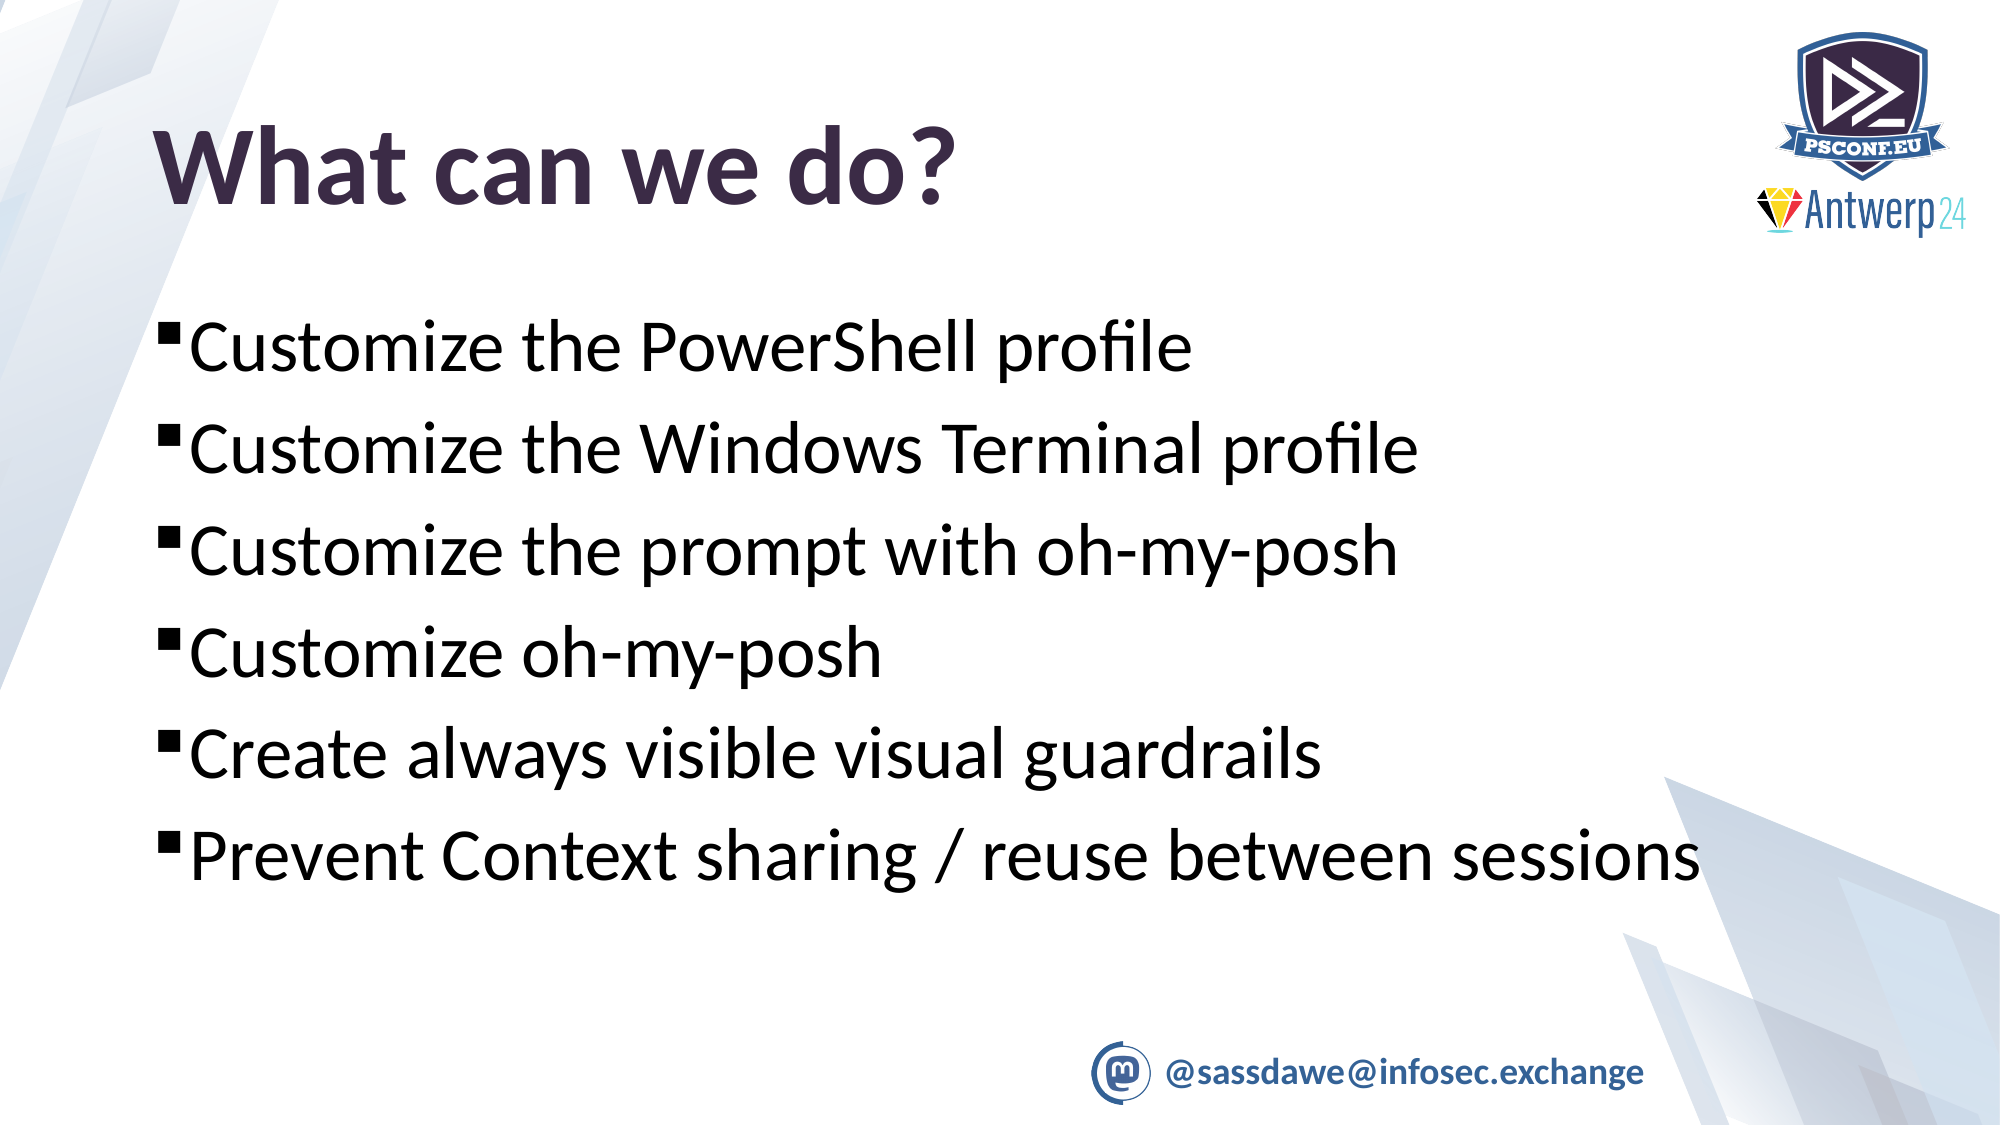

# What can we do?
Customize the PowerShell profile
Customize the Windows Terminal profile
Customize the prompt with oh-my-posh
Customize oh-my-posh
Create always visible visual guardrails
Prevent Context sharing / reuse between sessions